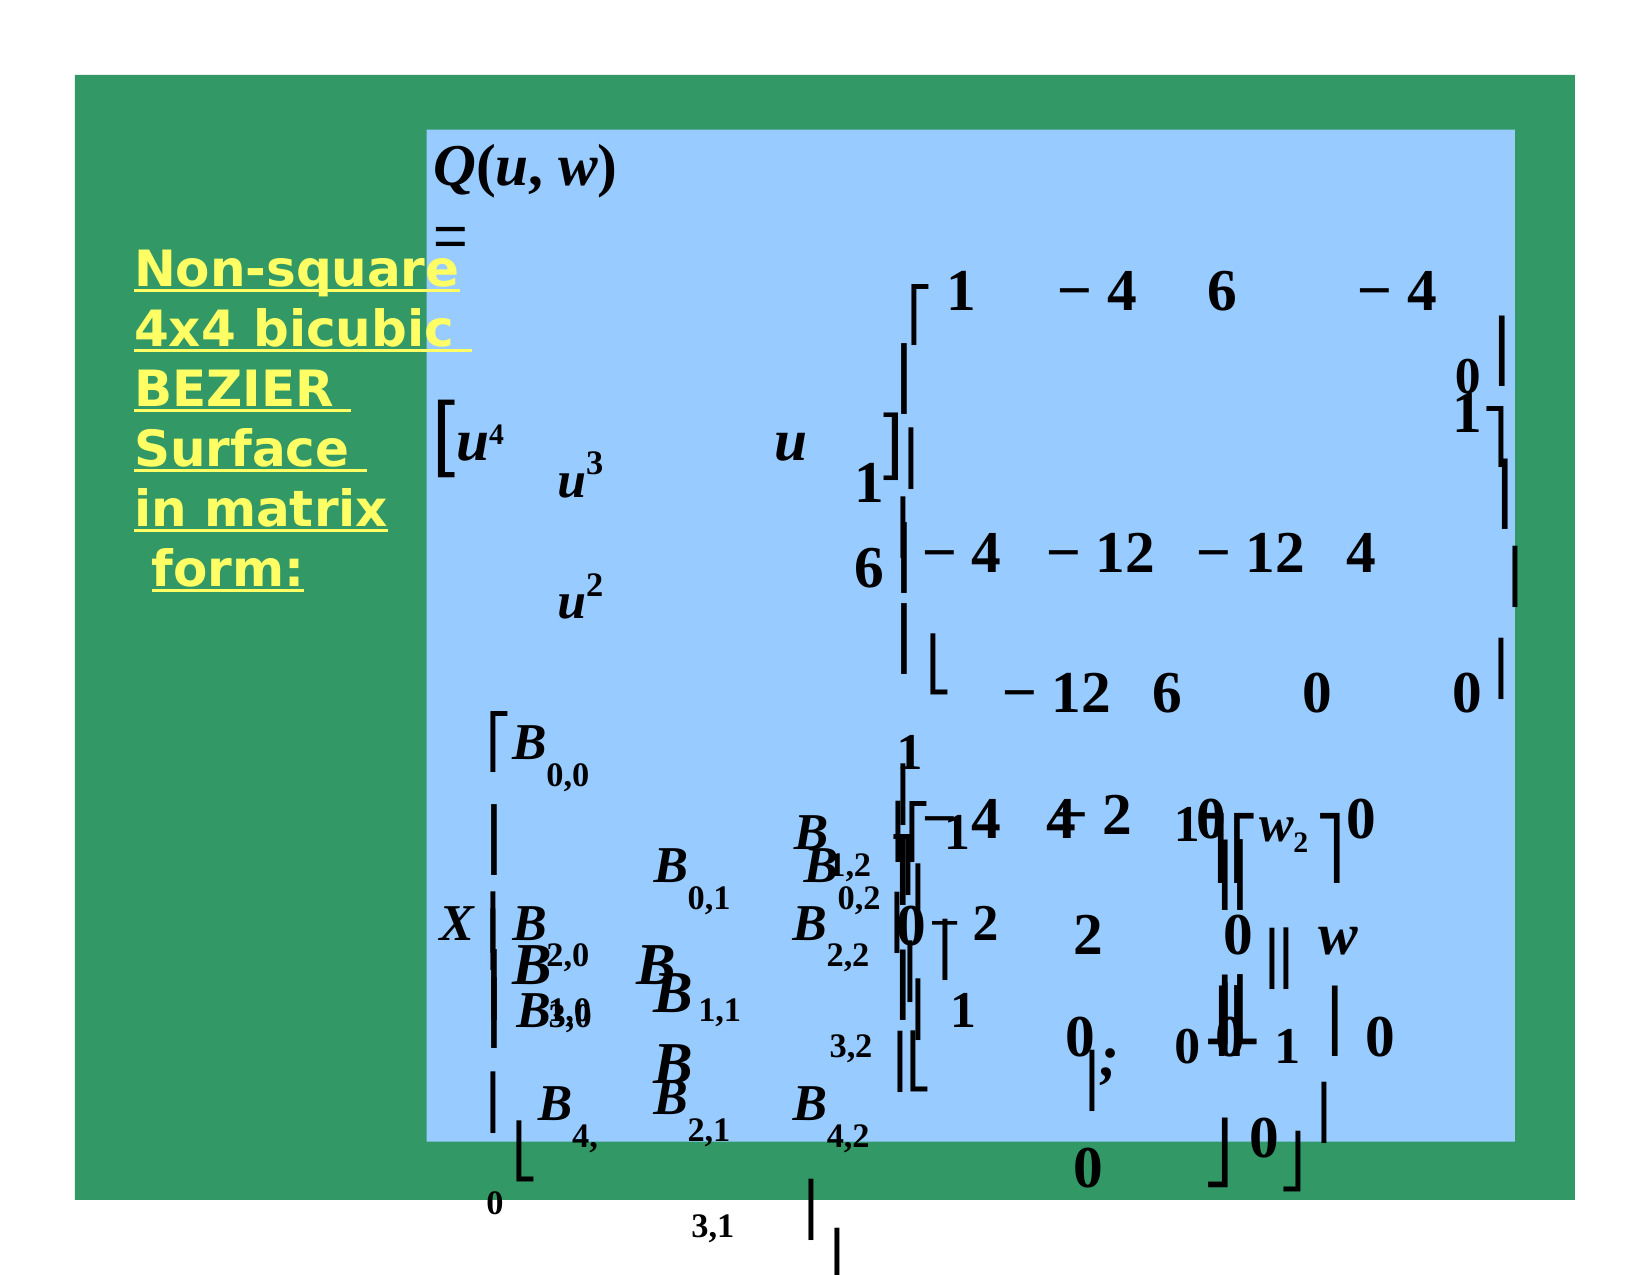

# Q(u, w) =

⎡ 1	− 4	6	− 4	1⎤
⎢− 4	− 12	− 12	4	⎥
− 12	6	0	0⎥
⎢− 4	4	0	0	0⎥
0	0	0	0⎦⎥
Non-square
0⎥
4x4 bicubic
⎢
BEZIER
Surface  in matrix  form:
[u4
1]⎢ 6
u3	u2
u
⎥
⎢
⎢⎣ 1
B0,1	B0,2 ⎤
⎢B	B
1,0	1,1
B2,1
3,1
B4,1
⎡B0,0
− 2
2	0⎥⎢ w ⎥;
0
1⎤⎡w2 ⎤
B1,2 ⎥⎡ 1
⎢
⎥⎢
⎥⎢	⎥
X ⎢B2,0
B2,2 ⎥⎢− 2
⎢B
⎥⎢ 1
0⎥⎢ 1 ⎥
B	B
3,2 ⎥⎣
⎦⎣	⎦
⎢
3,0
⎢⎣B4,0
B4,2 ⎥⎦